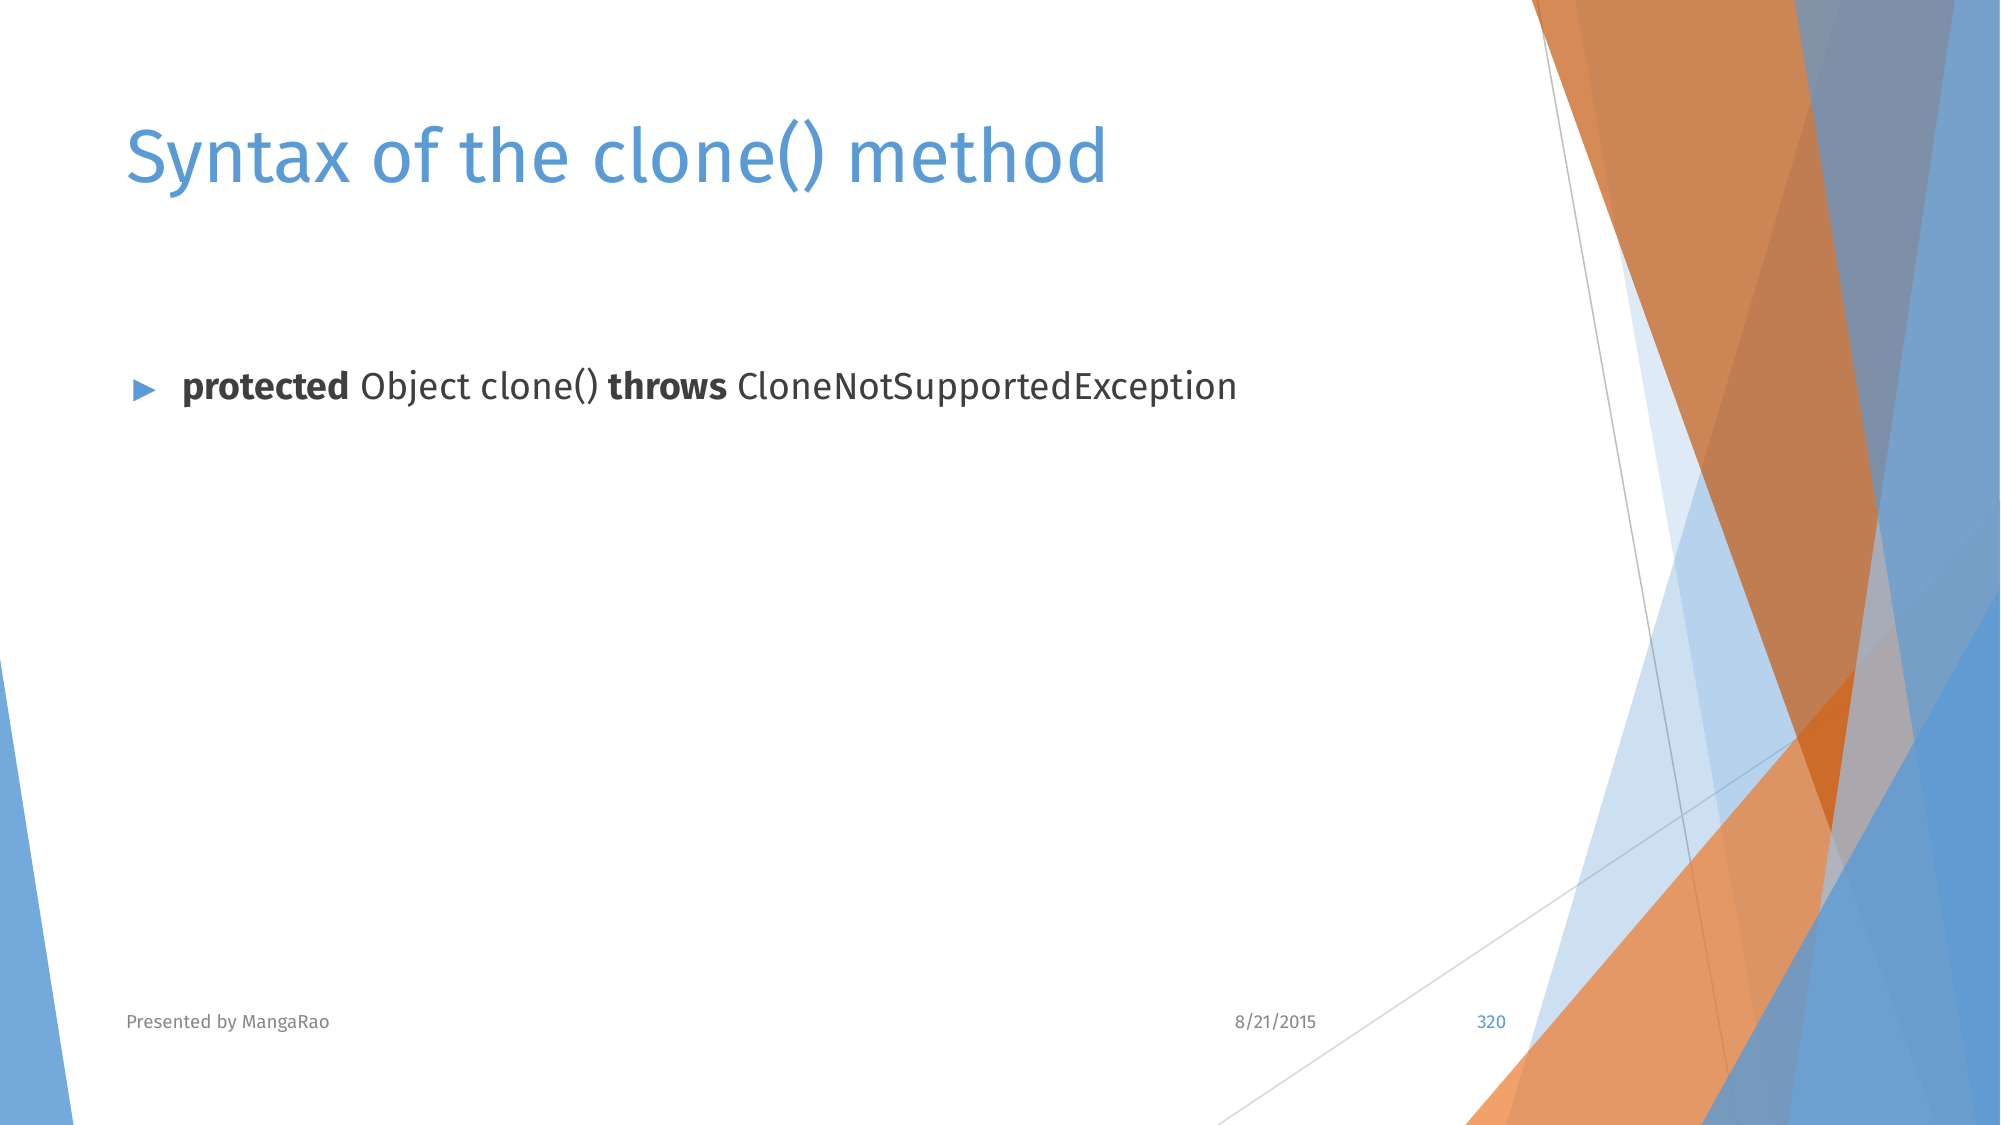

# Syntax of the clone() method
protected Object clone() throws CloneNotSupportedException

Presented by MangaRao
8/21/2015
320